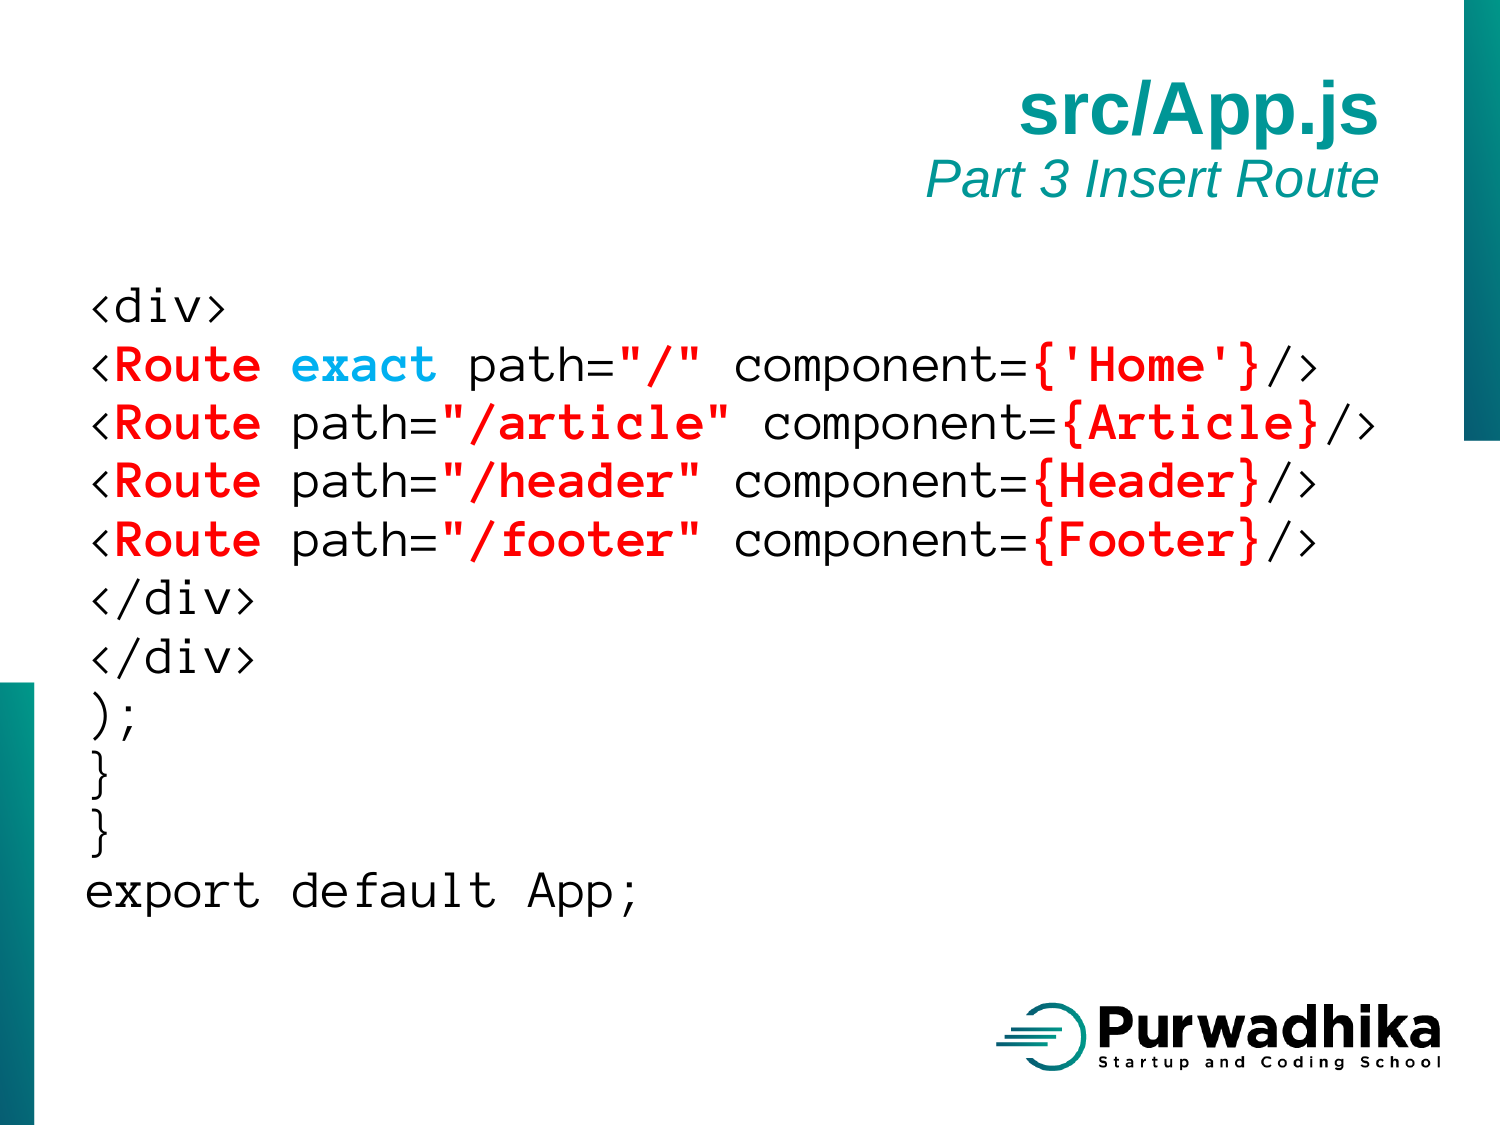

src/App.js
Part 3 Insert Route
<div>
<Route exact path="/" component={'Home'}/>
<Route path="/article" component={Article}/>
<Route path="/header" component={Header}/>
<Route path="/footer" component={Footer}/>
</div>
</div>
);
}
}
export default App;